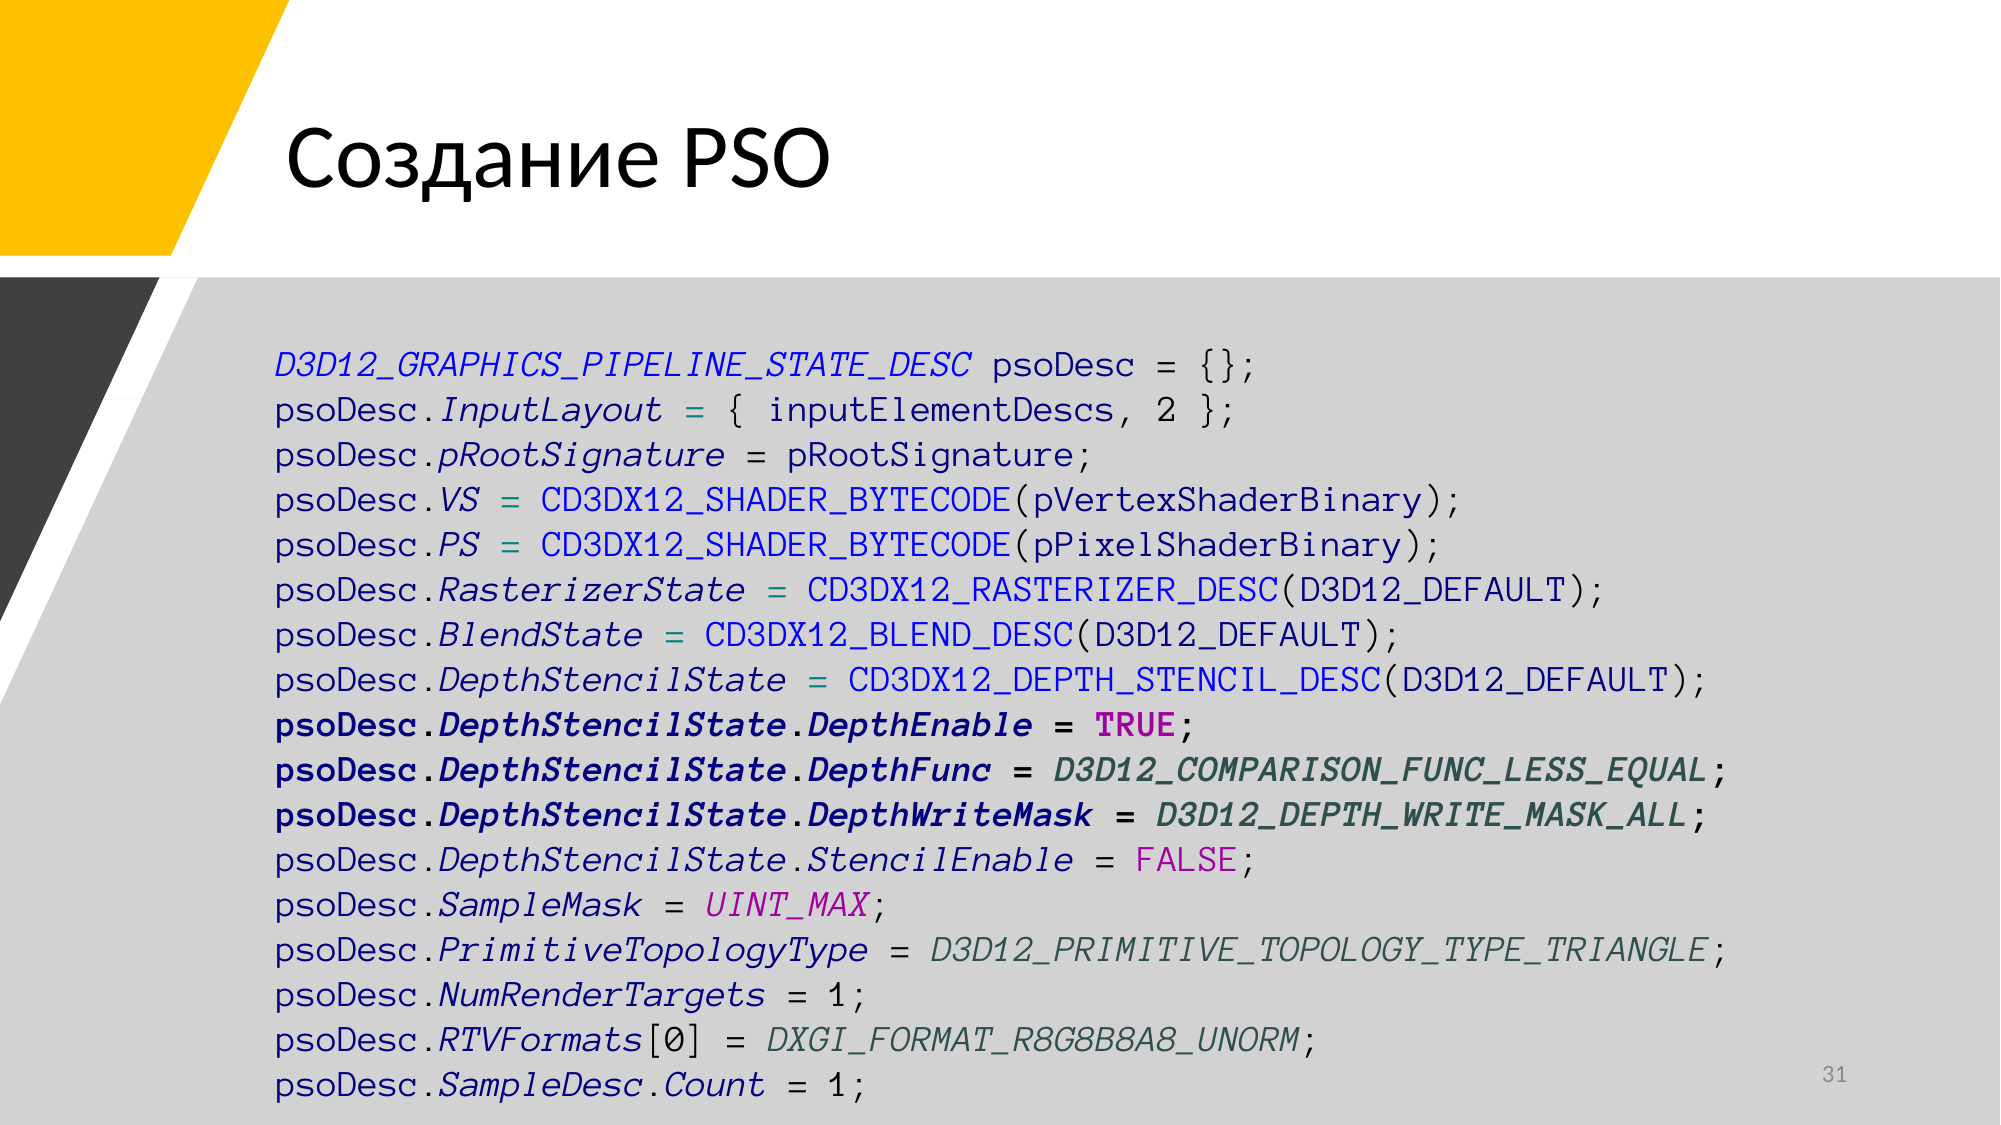

# Создание PSO

D3D12_GRAPHICS_PIPELINE_STATE_DESC psoDesc = {};
psoDesc.InputLayout = { inputElementDescs, 2 };
psoDesc.pRootSignature = pRootSignature;
psoDesc.VS = CD3DX12_SHADER_BYTECODE(pVertexShaderBinary);
psoDesc.PS = CD3DX12_SHADER_BYTECODE(pPixelShaderBinary);
psoDesc.RasterizerState = CD3DX12_RASTERIZER_DESC(D3D12_DEFAULT);
psoDesc.BlendState = CD3DX12_BLEND_DESC(D3D12_DEFAULT);
psoDesc.DepthStencilState = CD3DX12_DEPTH_STENCIL_DESC(D3D12_DEFAULT);
psoDesc.DepthStencilState.DepthEnable = TRUE;
psoDesc.DepthStencilState.DepthFunc = D3D12_COMPARISON_FUNC_LESS_EQUAL;
psoDesc.DepthStencilState.DepthWriteMask = D3D12_DEPTH_WRITE_MASK_ALL;
psoDesc.DepthStencilState.StencilEnable = FALSE;
psoDesc.SampleMask = UINT_MAX;
psoDesc.PrimitiveTopologyType = D3D12_PRIMITIVE_TOPOLOGY_TYPE_TRIANGLE;
psoDesc.NumRenderTargets = 1;
psoDesc.RTVFormats[0] = DXGI_FORMAT_R8G8B8A8_UNORM;
psoDesc.SampleDesc.Count = 1;
31